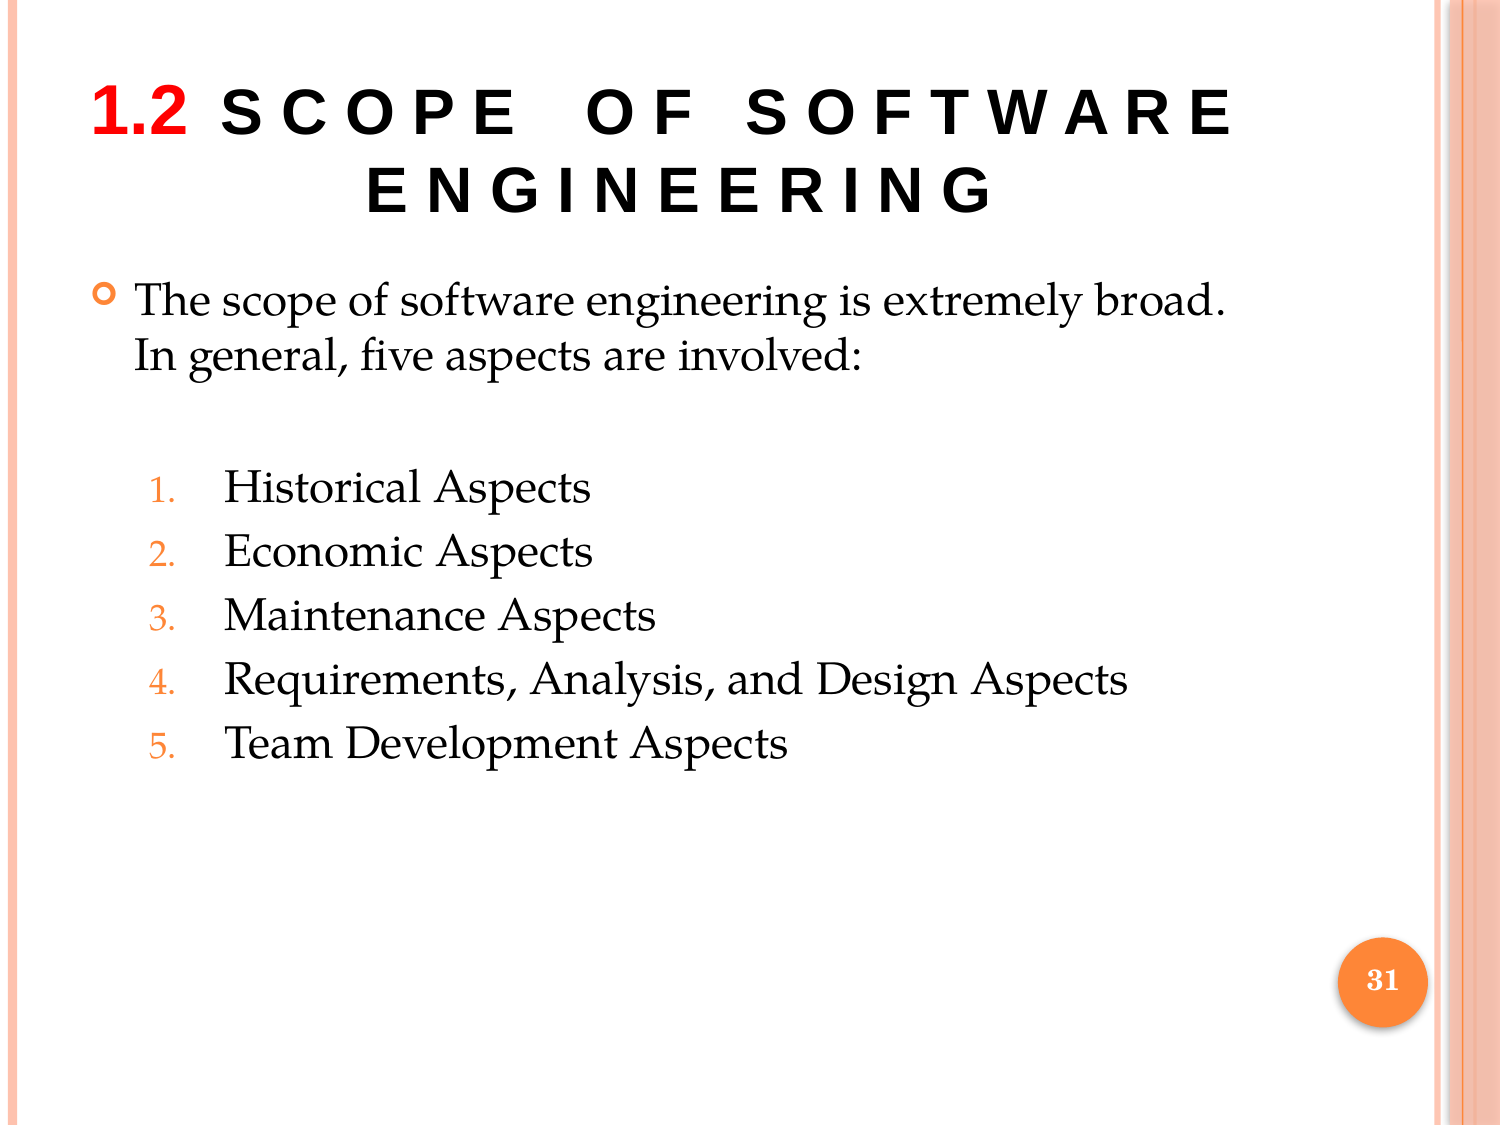

# 1.2  S C O P E    O F   S O F T W A R E E N G I N E E R I N G
The scope of software engineering is extremely broad.  In general, five aspects are involved:

Historical Aspects
Economic Aspects
Maintenance Aspects
Requirements, Analysis, and Design Aspects
Team Development Aspects

31